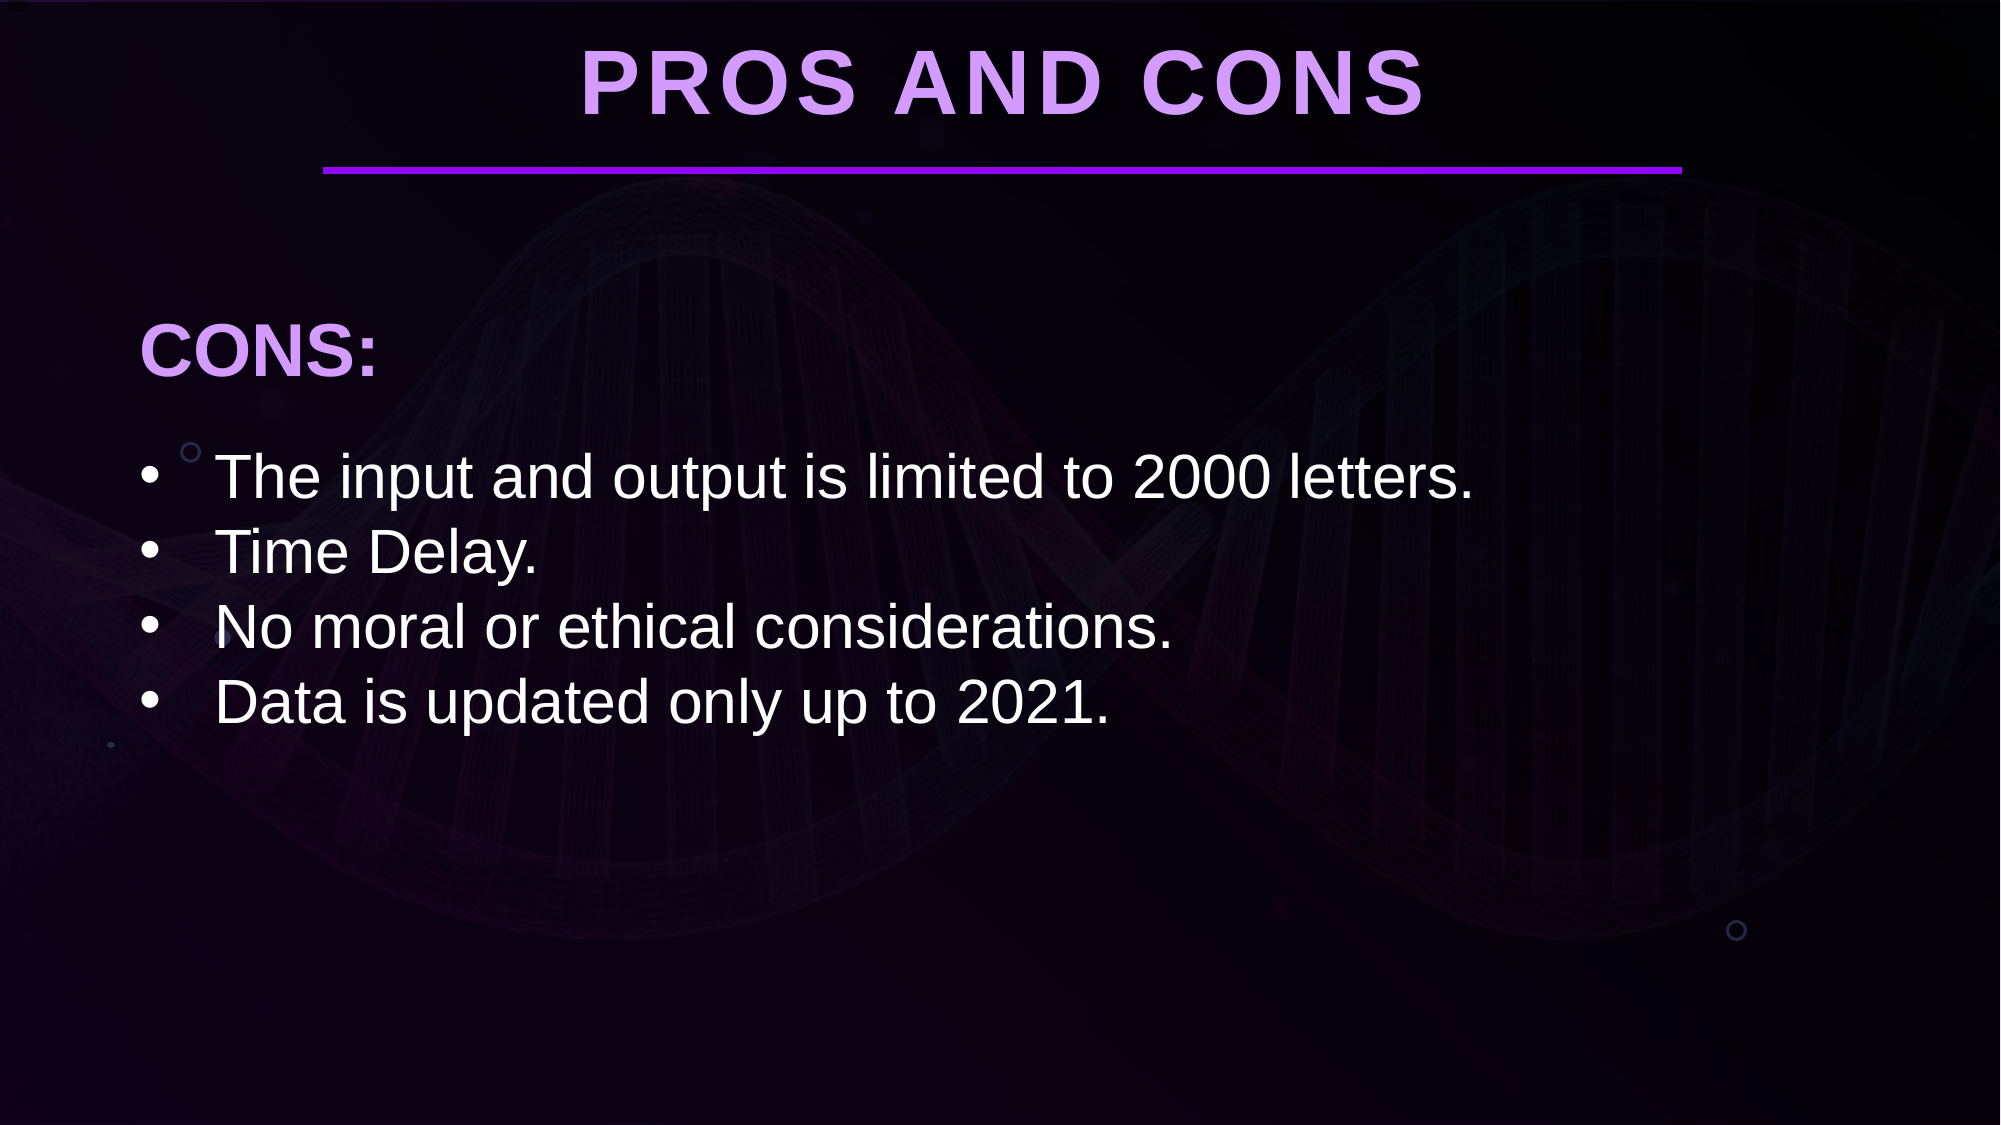

PROS AND CONS
CONS:

The input and output is limited to 2000 letters.
Time Delay.
No moral or ethical considerations.
Data is updated only up to 2021.